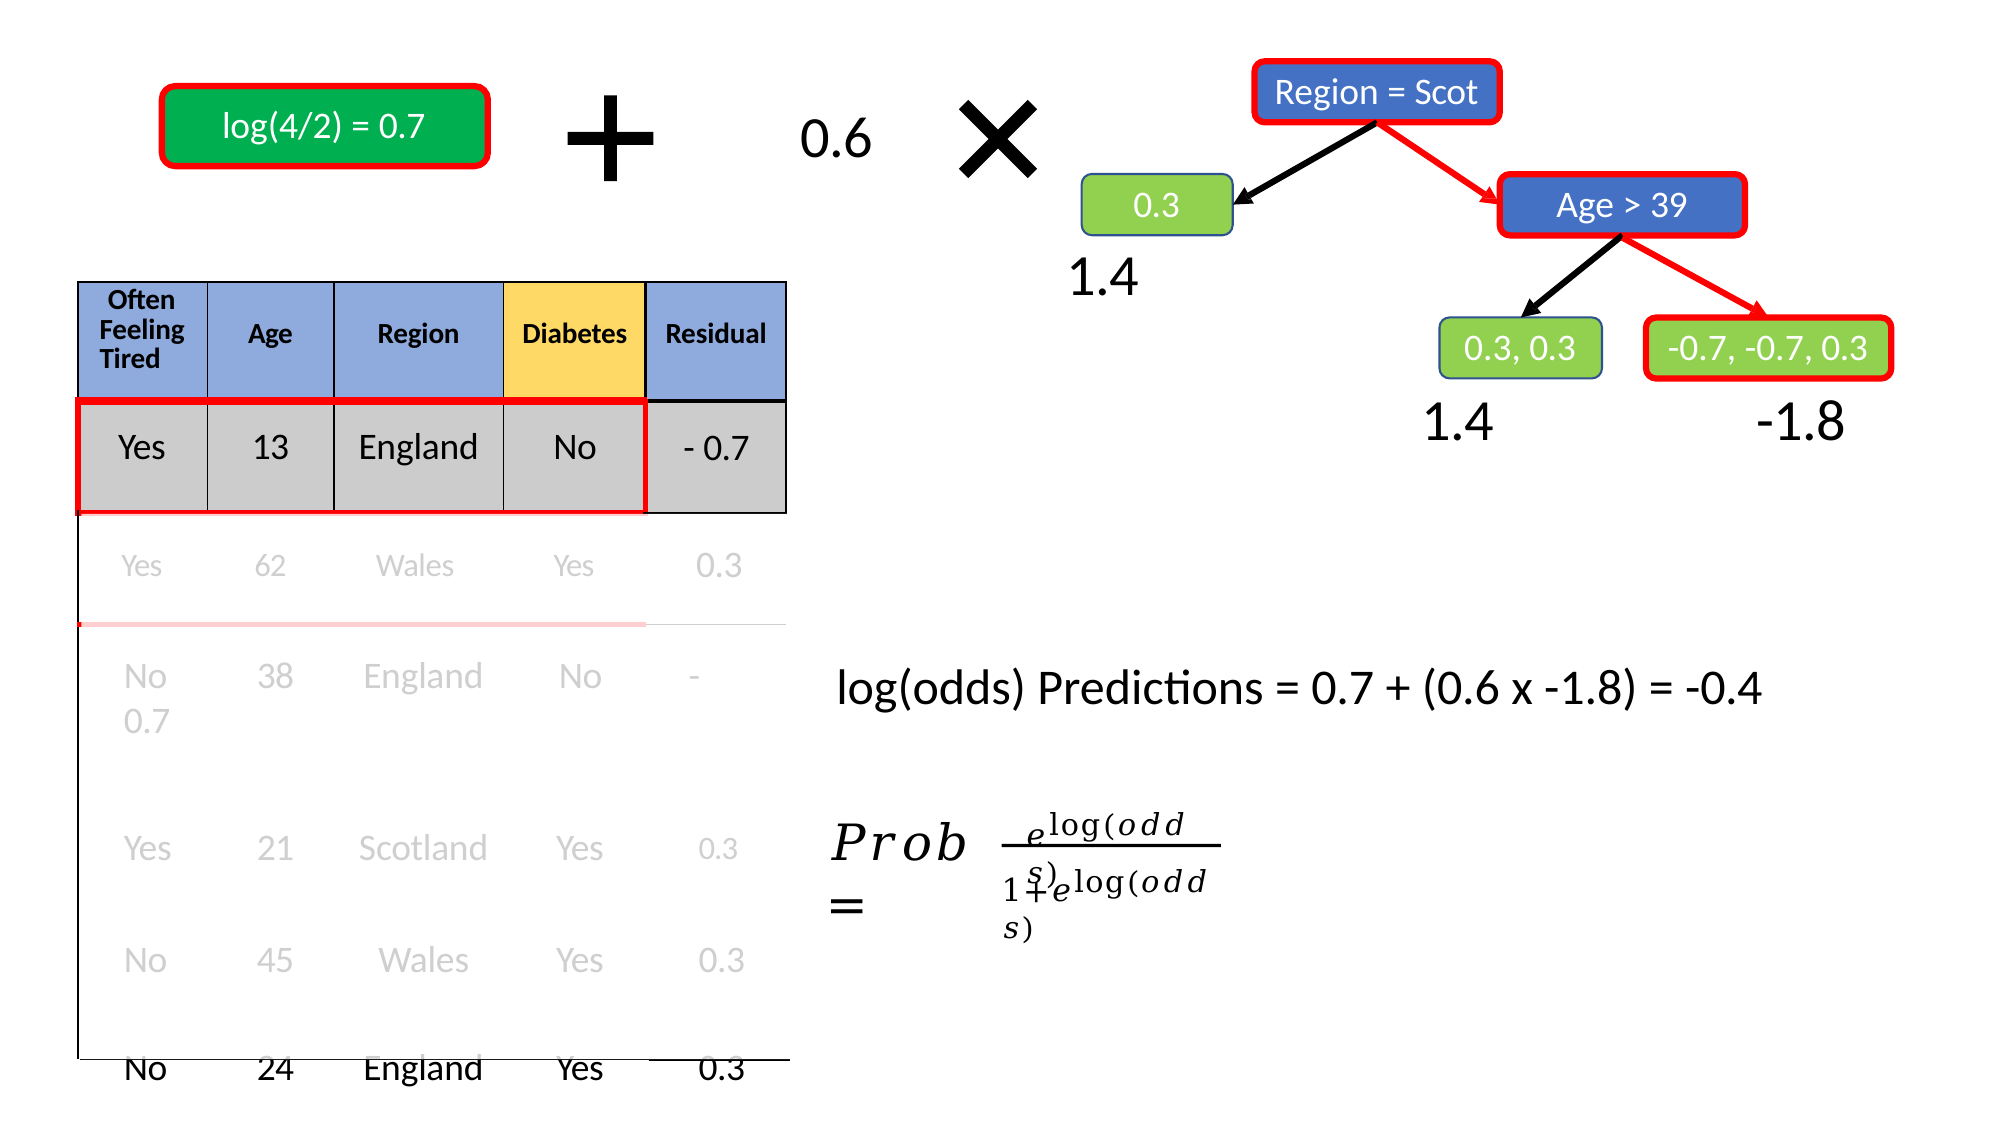

Region = Scot

0.6
log(4/2) = 0.7

0.3
1.4

Age > 39
| Often Feeling Tired | Age | Region | Diabetes | Residual |
| --- | --- | --- | --- | --- |
| Yes | 13 | England | No | - 0.7 |
|  |  |  |  |  |
|  |  |  |  |  |
|  |  |  |  |  |
|  |  |  |  |  |
|  |  |  |  |  |
0.3, 0.3
1.4

-0.7, -0.7, 0.3
-1.8

Yes	62	Wales	Yes	0.3

No	38	England	No	- 0.7

Yes	21	Scotland	Yes	0.3

No	45	Wales	Yes	0.3

No	24	England	Yes	0.3
log(odds) Predictions = 0.7 + (0.6 x -1.8) = -0.4
𝑒log(𝑜𝑑𝑑𝑠)
𝑃𝑟𝑜𝑏 =
1+𝑒log(𝑜𝑑𝑑𝑠)